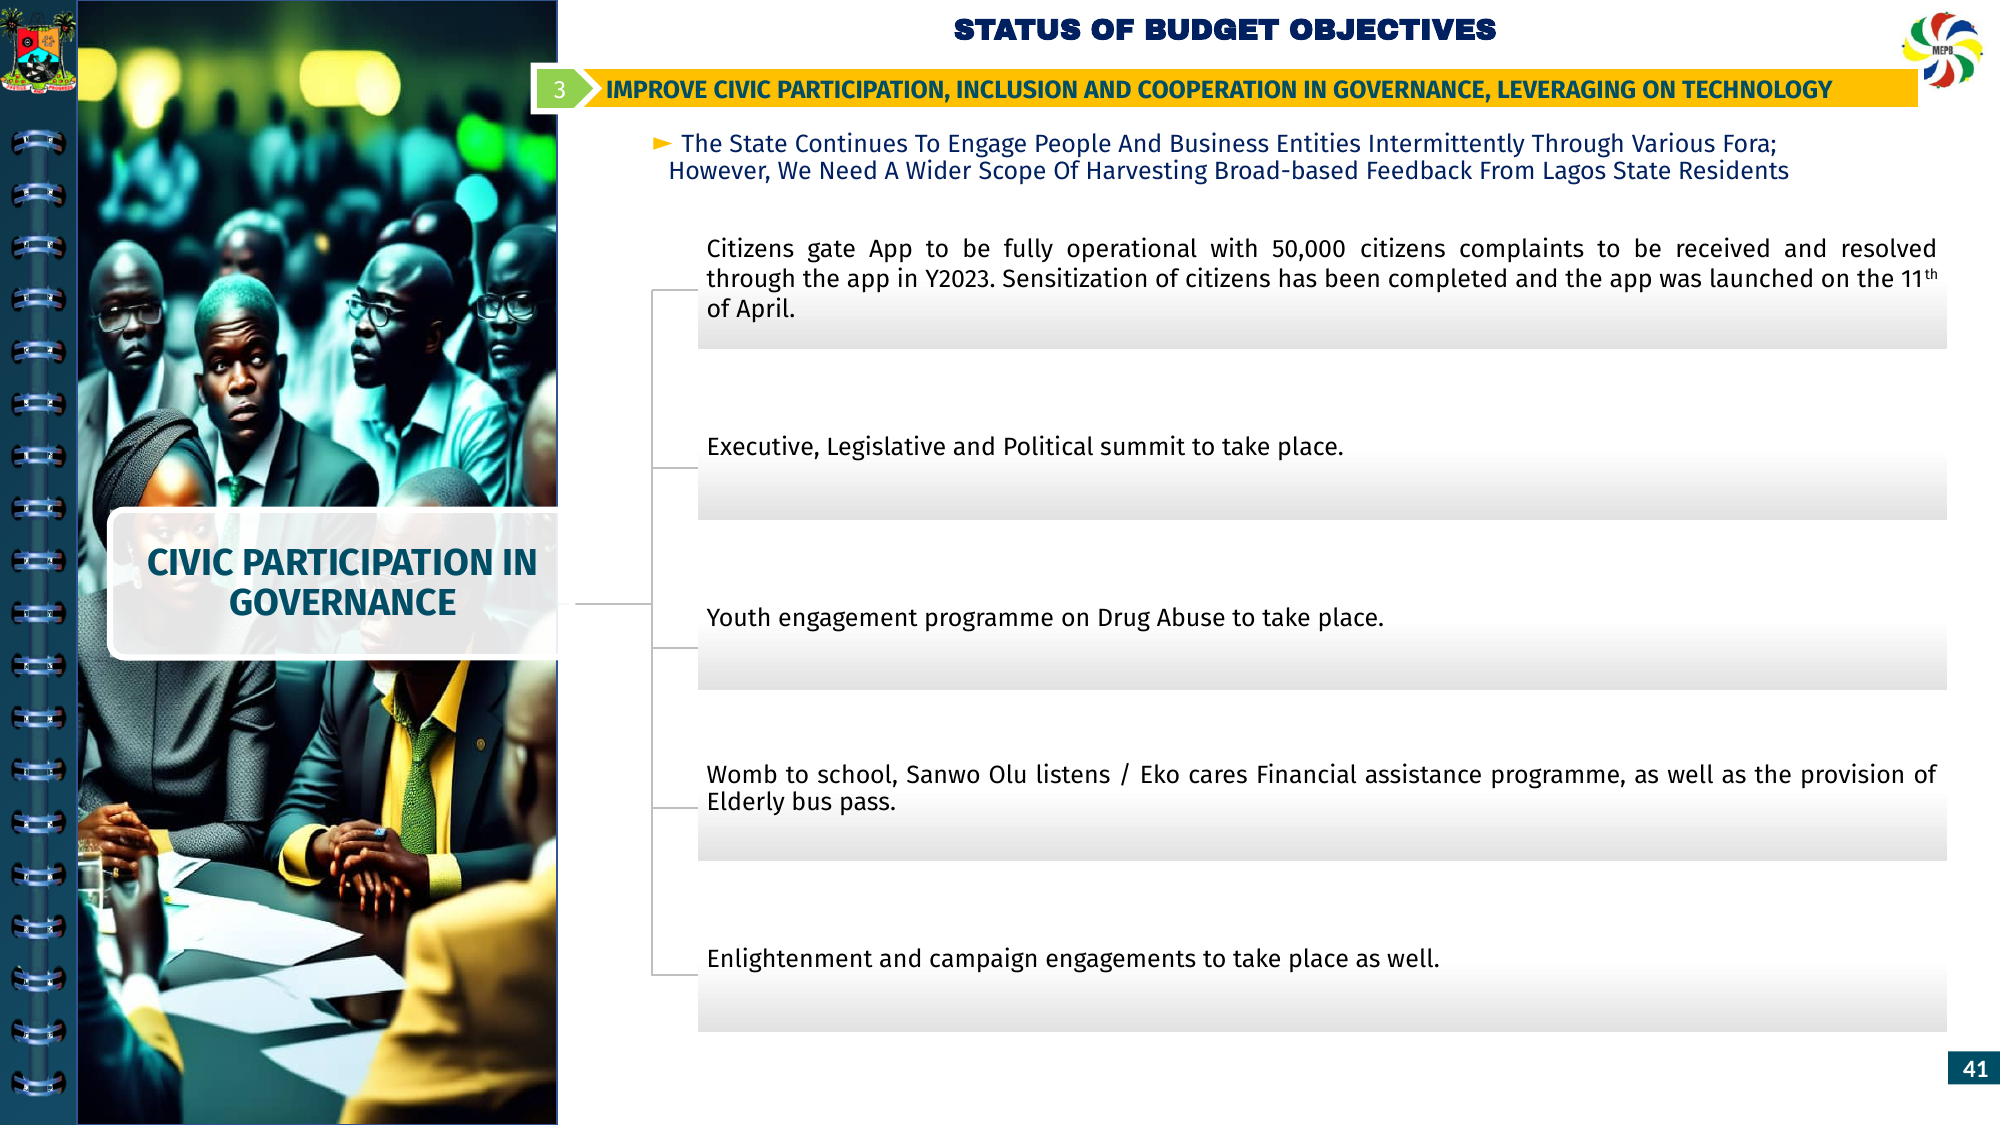

3
      IMPROVE CIVIC PARTICIPATION, INCLUSION AND COOPERATION IN GOVERNANCE, LEVERAGING ON TECHNOLOGY
The State Continues To Engage People And Business Entities Intermittently Through Various Fora; However, We Need A Wider Scope Of Harvesting Broad-based Feedback From Lagos State Residents

CIVIC PARTICIPATION                    IN GOVERNANCE
Citizens gate App to be fully operational with 50,000 citizens complaints to be received and resolved through the app in Y2023. Sensitization of citizens has been completed and the app was launched on the 11th of April.

Executive, Legislative and Political summit to take place.

Youth engagement programme on Drug Abuse to take place.

Womb to school, Sanwo Olu listens / Eko cares Financial assistance programme, as well as the provision of Elderly bus pass.

Enlightenment and campaign engagements to take place as well.

CIVIC PARTICIPATION IN GOVERNANCE
41